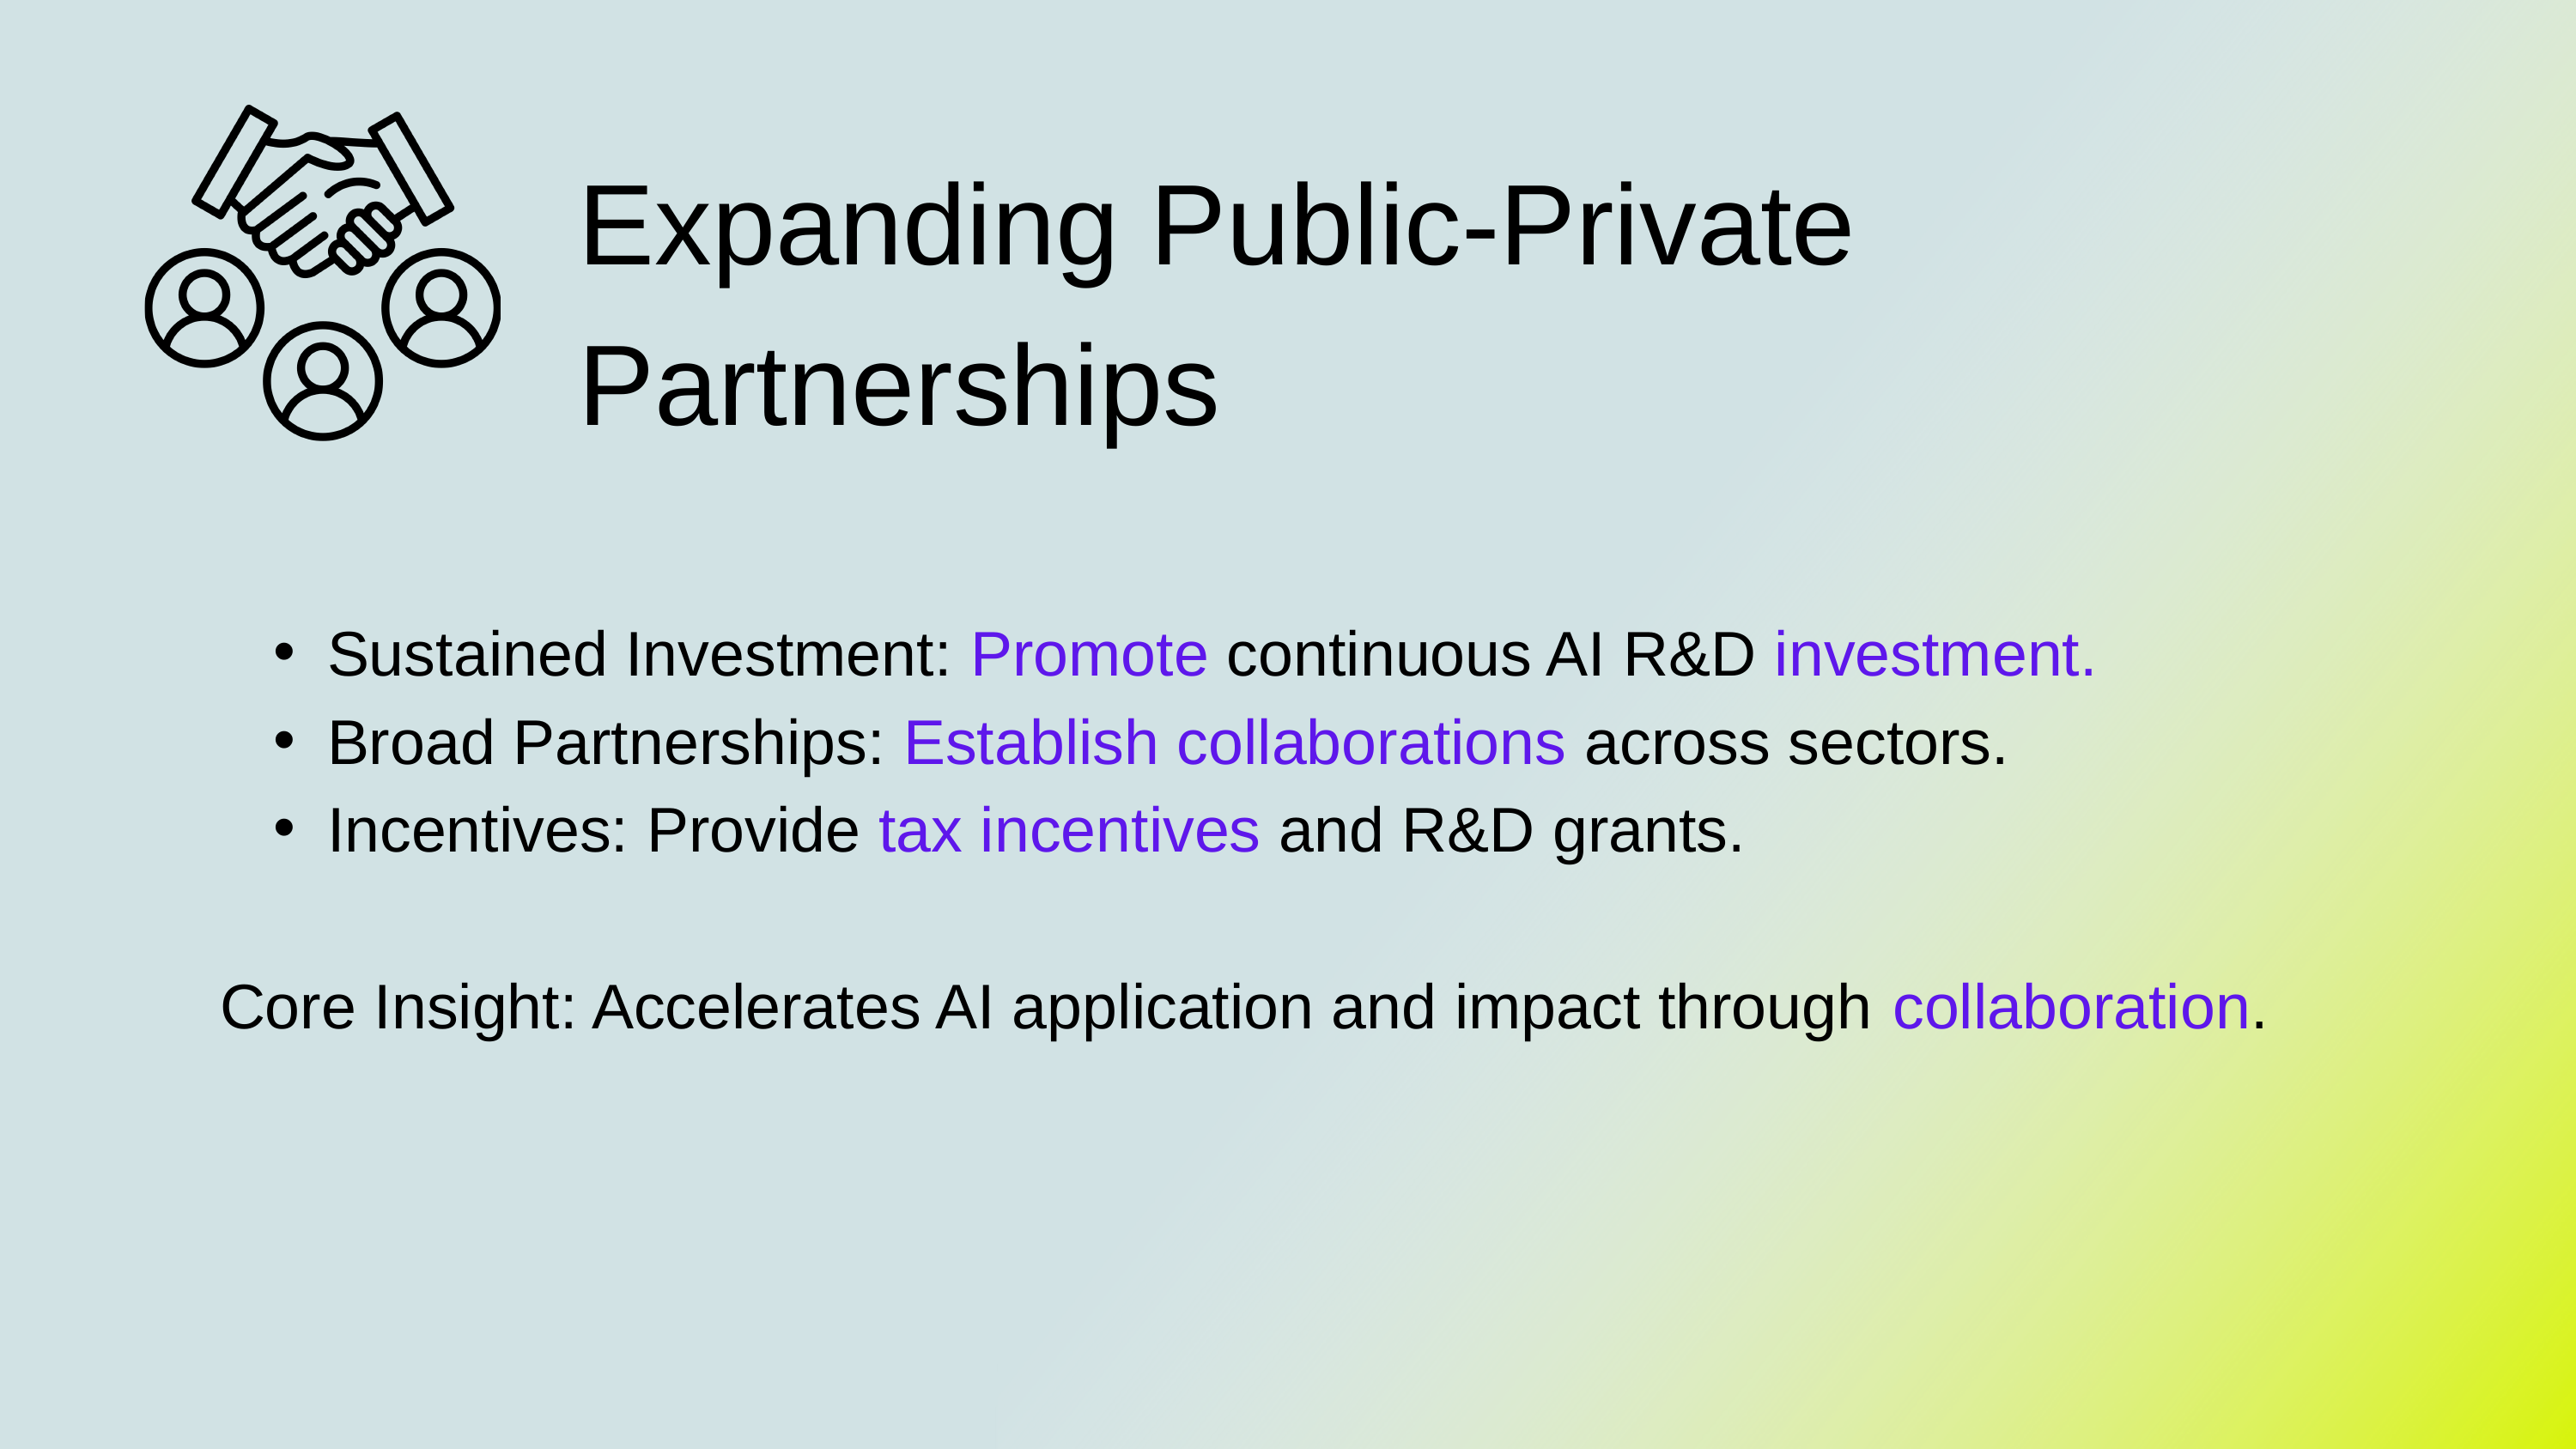

Expanding Public-Private Partnerships
Sustained Investment: Promote continuous AI R&D investment.
Broad Partnerships: Establish collaborations across sectors.
Incentives: Provide tax incentives and R&D grants.

Core Insight: Accelerates AI application and impact through collaboration.